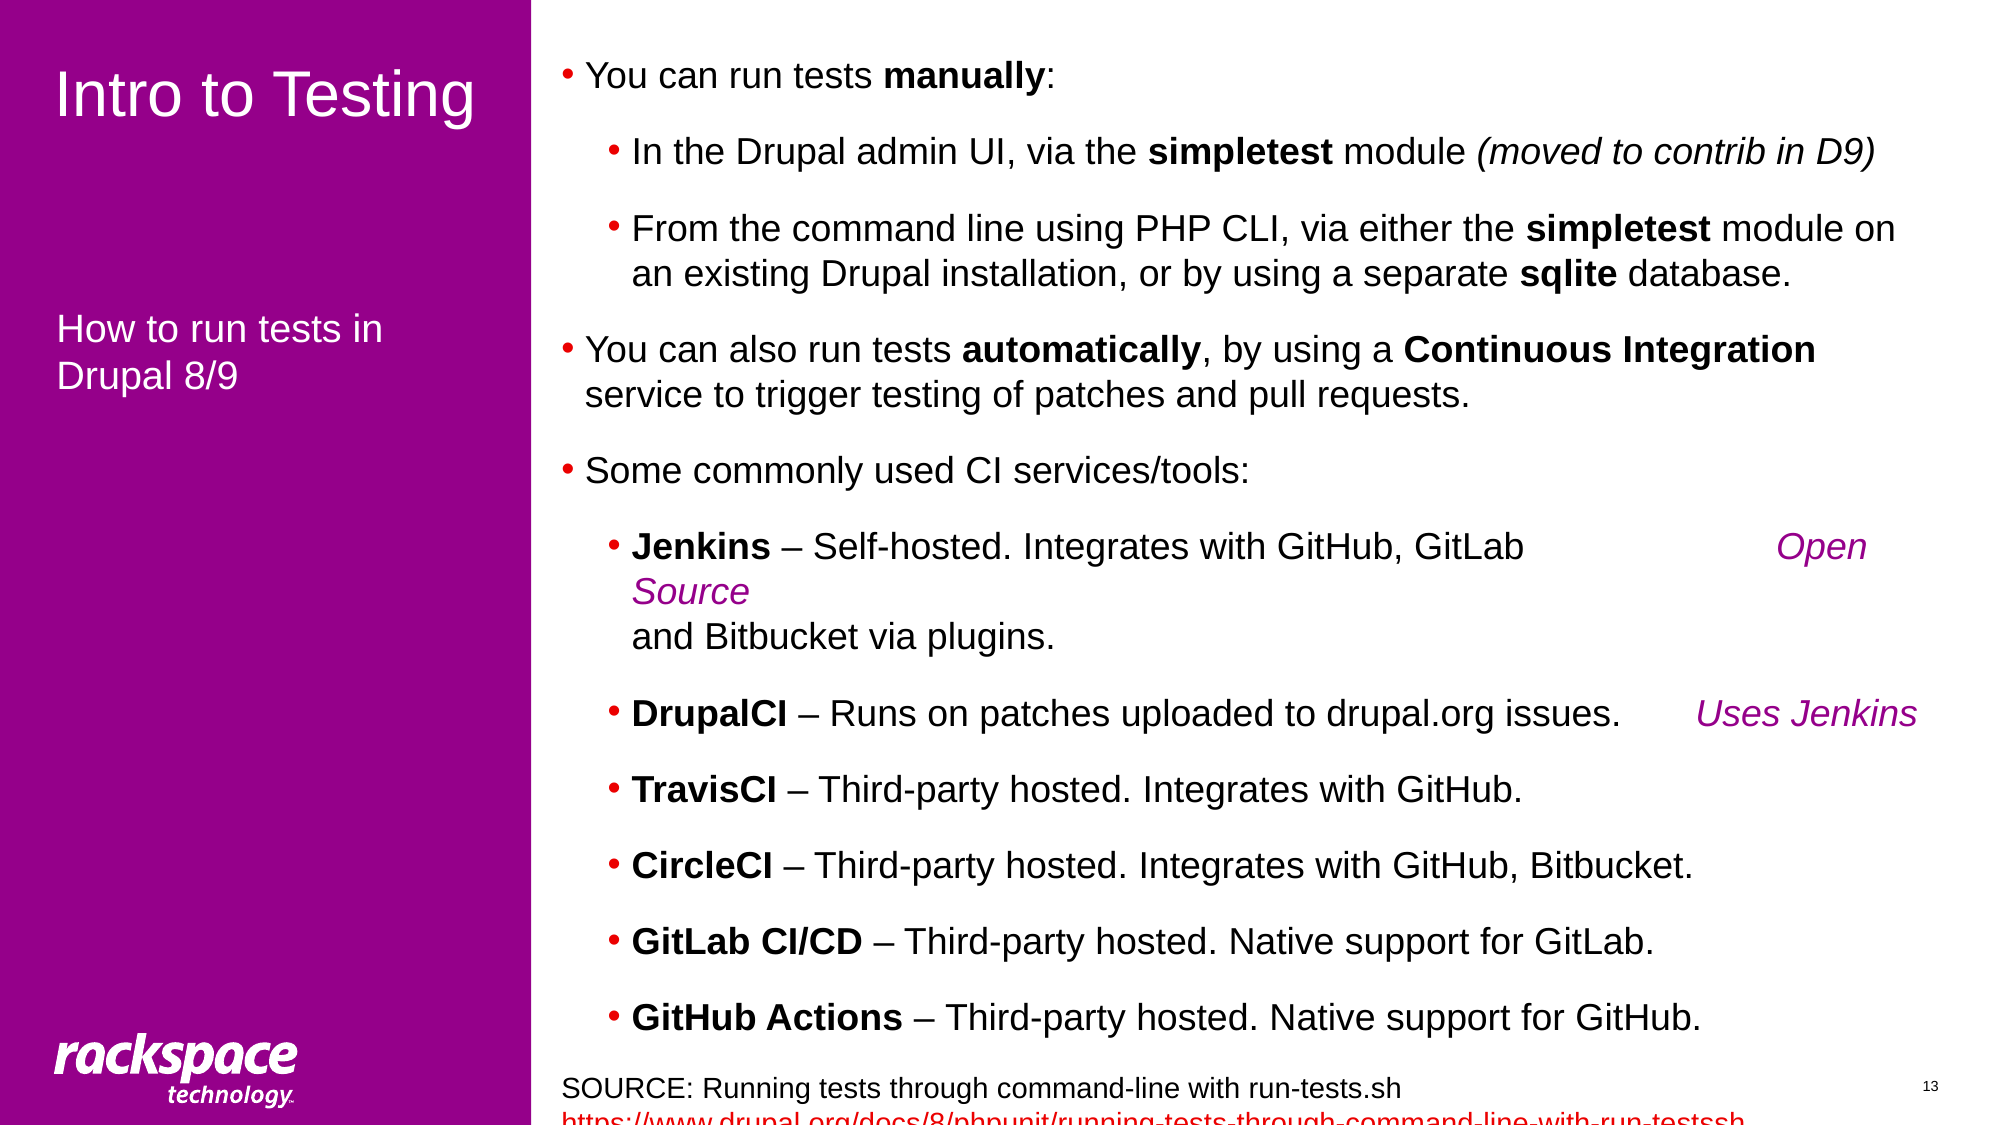

# Intro to Testing
You can run tests manually:
In the Drupal admin UI, via the simpletest module (moved to contrib in D9)
From the command line using PHP CLI, via either the simpletest module on an existing Drupal installation, or by using a separate sqlite database.
You can also run tests automatically, by using a Continuous Integration service to trigger testing of patches and pull requests.
Some commonly used CI services/tools:
Jenkins – Self-hosted. Integrates with GitHub, GitLab 	         Open Source
and Bitbucket via plugins.
DrupalCI – Runs on patches uploaded to drupal.org issues.       Uses Jenkins
TravisCI – Third-party hosted. Integrates with GitHub.
CircleCI – Third-party hosted. Integrates with GitHub, Bitbucket.
GitLab CI/CD – Third-party hosted. Native support for GitLab.
GitHub Actions – Third-party hosted. Native support for GitHub.
SOURCE: Running tests through command-line with run-tests.sh
https://www.drupal.org/docs/8/phpunit/running-tests-through-command-line-with-run-testssh

How to run tests in Drupal 8/9
13